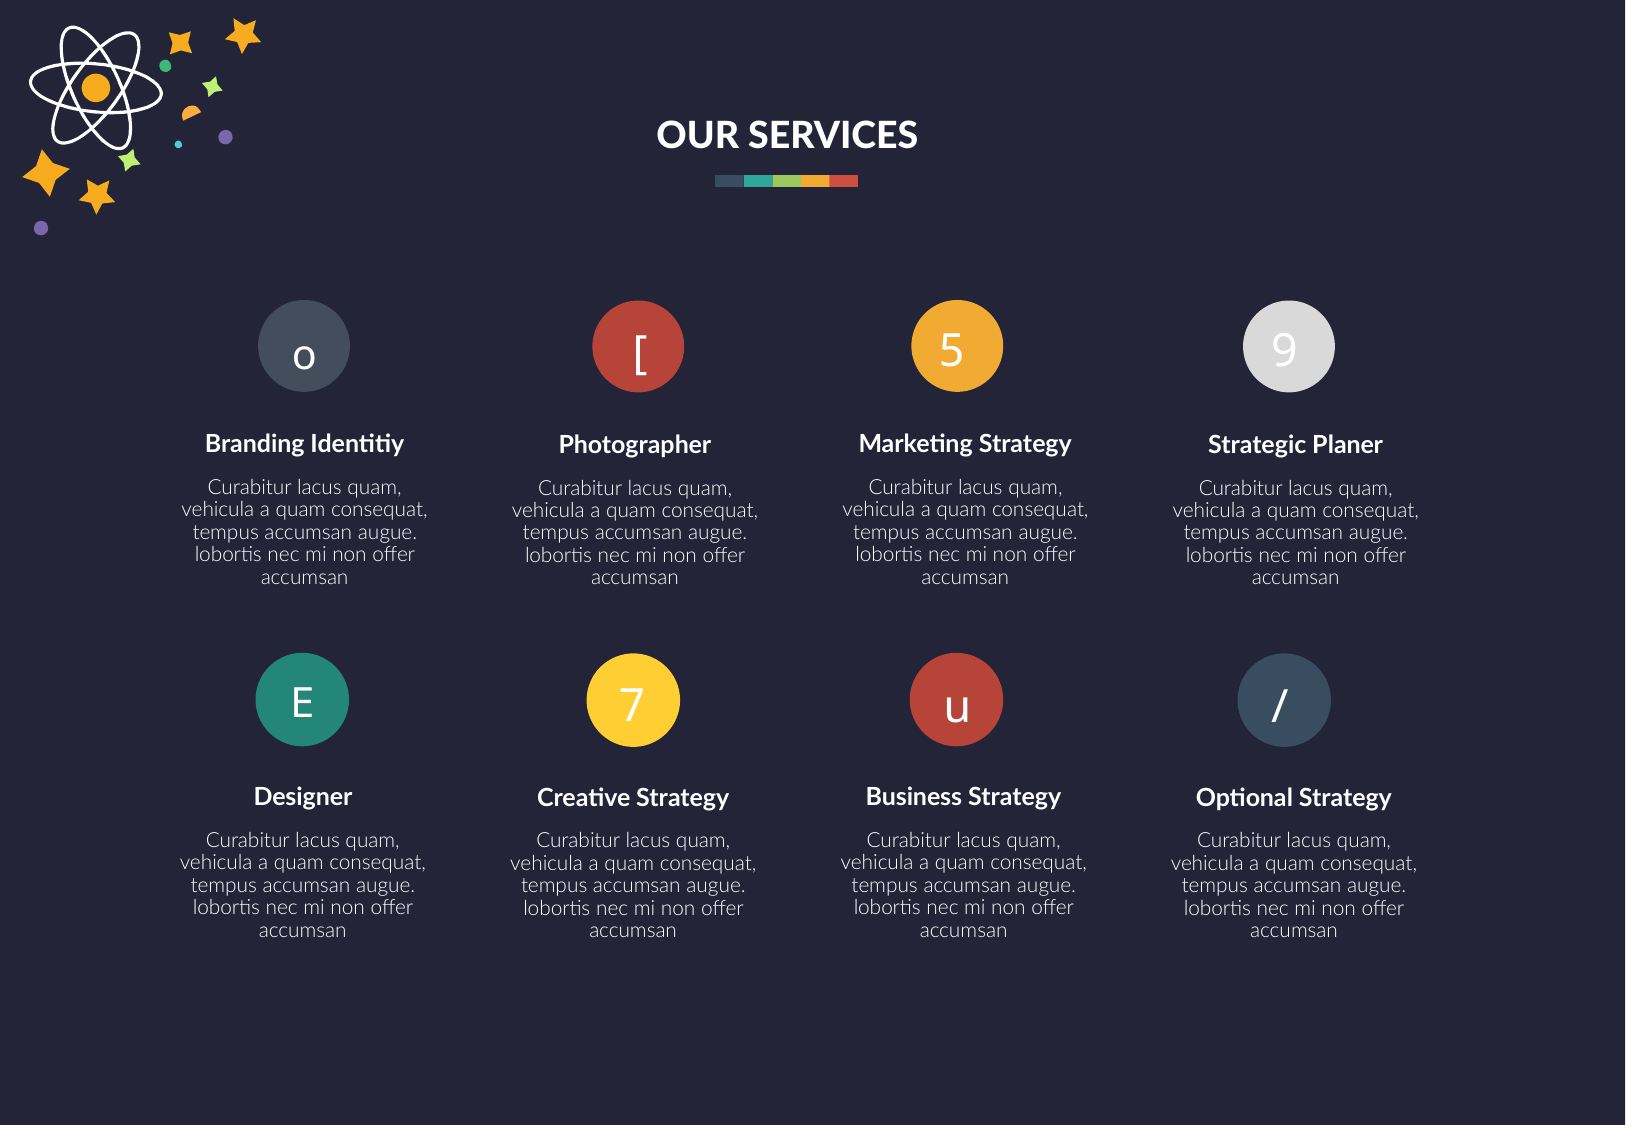

OUR SERVICES

o

9
5
[
Branding Identitiy
Marketing Strategy
Photographer
Strategic Planer
Curabitur lacus quam, vehicula a quam consequat, tempus accumsan augue. lobortis nec mi non offer accumsan
Curabitur lacus quam, vehicula a quam consequat, tempus accumsan augue. lobortis nec mi non offer accumsan
Curabitur lacus quam, vehicula a quam consequat, tempus accumsan augue. lobortis nec mi non offer accumsan
Curabitur lacus quam, vehicula a quam consequat, tempus accumsan augue. lobortis nec mi non offer accumsan

E
7
/
u
Designer
Business Strategy
Creative Strategy
Optional Strategy
Curabitur lacus quam, vehicula a quam consequat, tempus accumsan augue. lobortis nec mi non offer accumsan
Curabitur lacus quam, vehicula a quam consequat, tempus accumsan augue. lobortis nec mi non offer accumsan
Curabitur lacus quam, vehicula a quam consequat, tempus accumsan augue. lobortis nec mi non offer accumsan
Curabitur lacus quam, vehicula a quam consequat, tempus accumsan augue. lobortis nec mi non offer accumsan